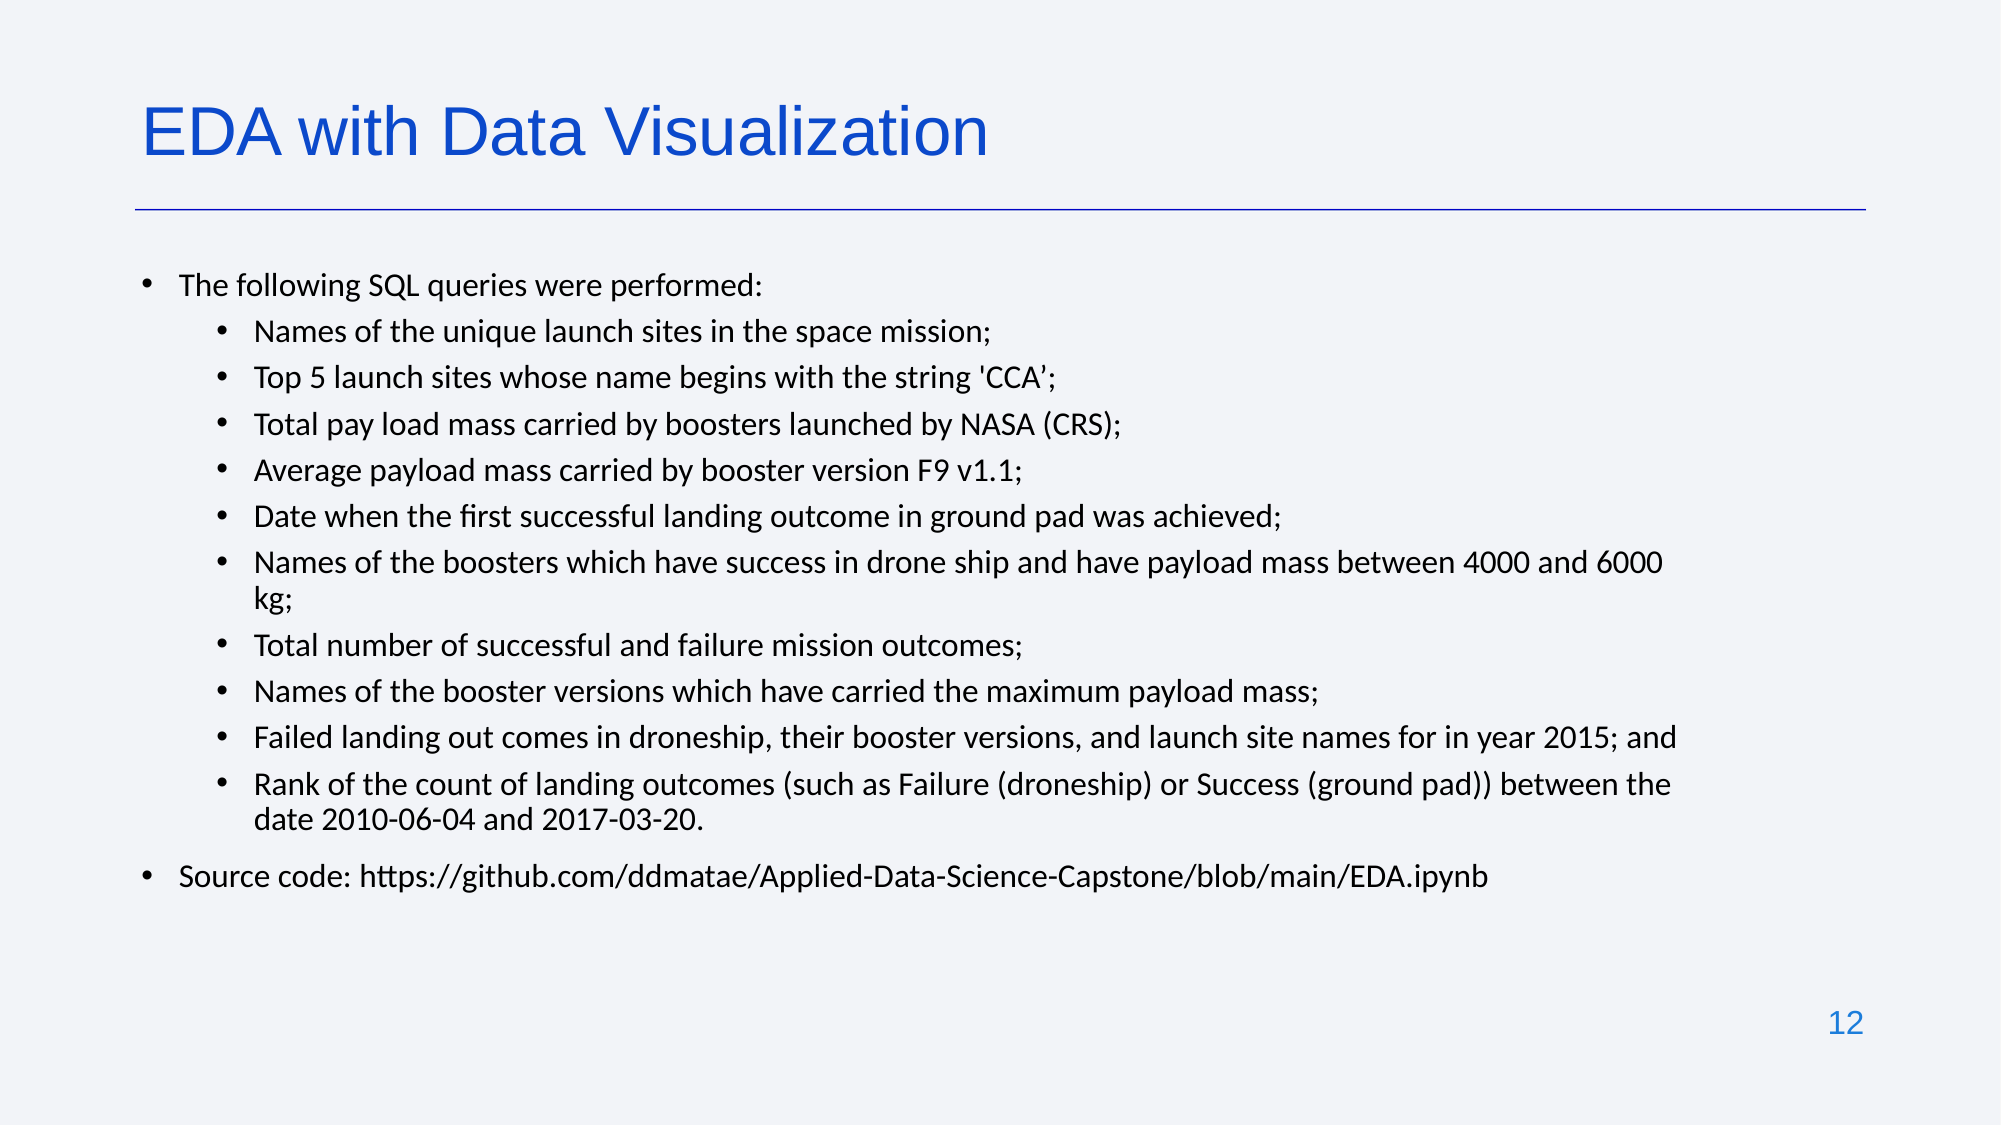

EDA with Data Visualization
The following SQL queries were performed:
Names of the unique launch sites in the space mission;
Top 5 launch sites whose name begins with the string 'CCA’;
Total pay load mass carried by boosters launched by NASA (CRS);
Average payload mass carried by booster version F9 v1.1;
Date when the first successful landing outcome in ground pad was achieved;
Names of the boosters which have success in drone ship and have payload mass between 4000 and 6000 kg;
Total number of successful and failure mission outcomes;
Names of the booster versions which have carried the maximum payload mass;
Failed landing out comes in droneship, their booster versions, and launch site names for in year 2015; and
Rank of the count of landing outcomes (such as Failure (droneship) or Success (ground pad)) between the date 2010-06-04 and 2017-03-20.
Source code: https://github.com/ddmatae/Applied-Data-Science-Capstone/blob/main/EDA.ipynb
12